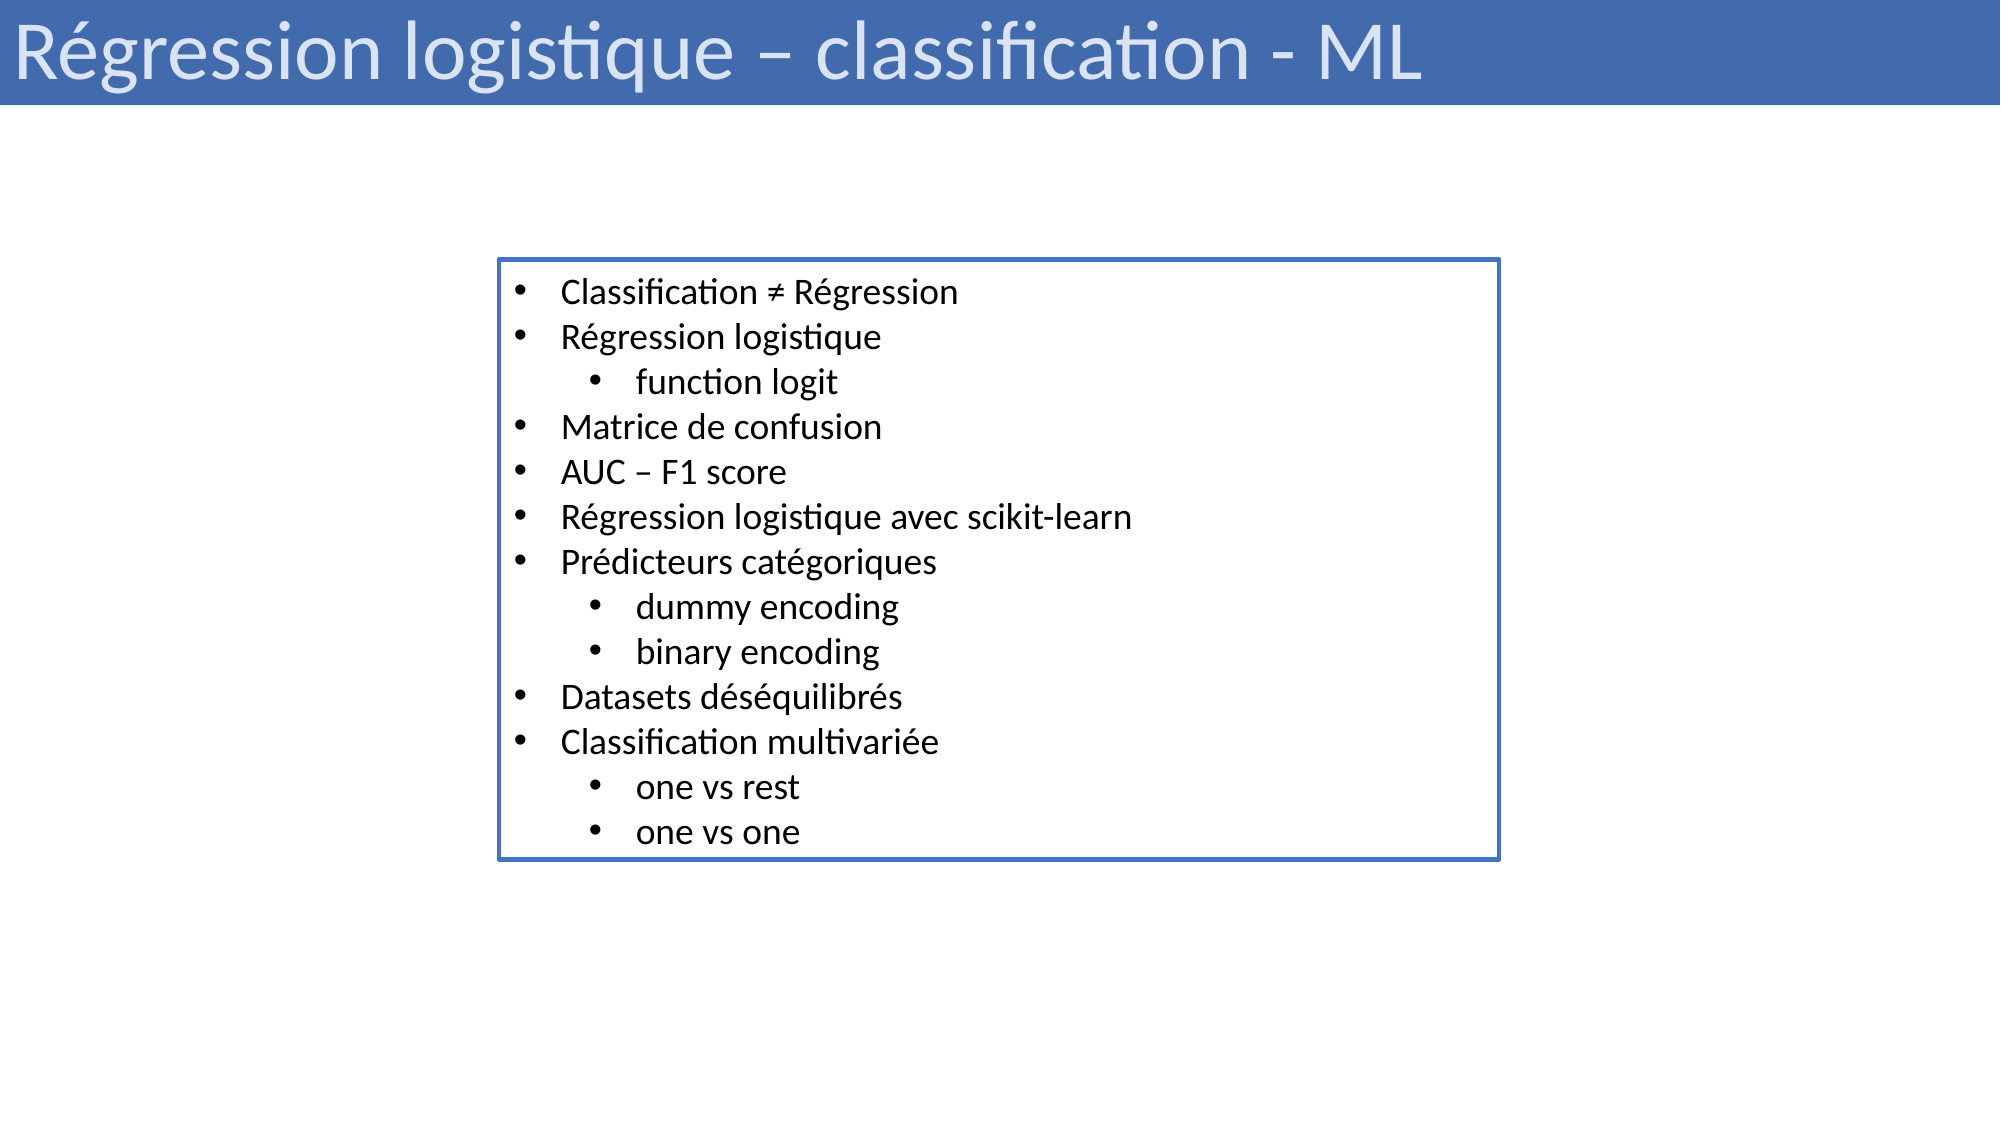

Régression logistique – classification - ML
Classification ≠ Régression
Régression logistique
function logit
Matrice de confusion
AUC – F1 score
Régression logistique avec scikit-learn
Prédicteurs catégoriques
dummy encoding
binary encoding
Datasets déséquilibrés
Classification multivariée
one vs rest
one vs one